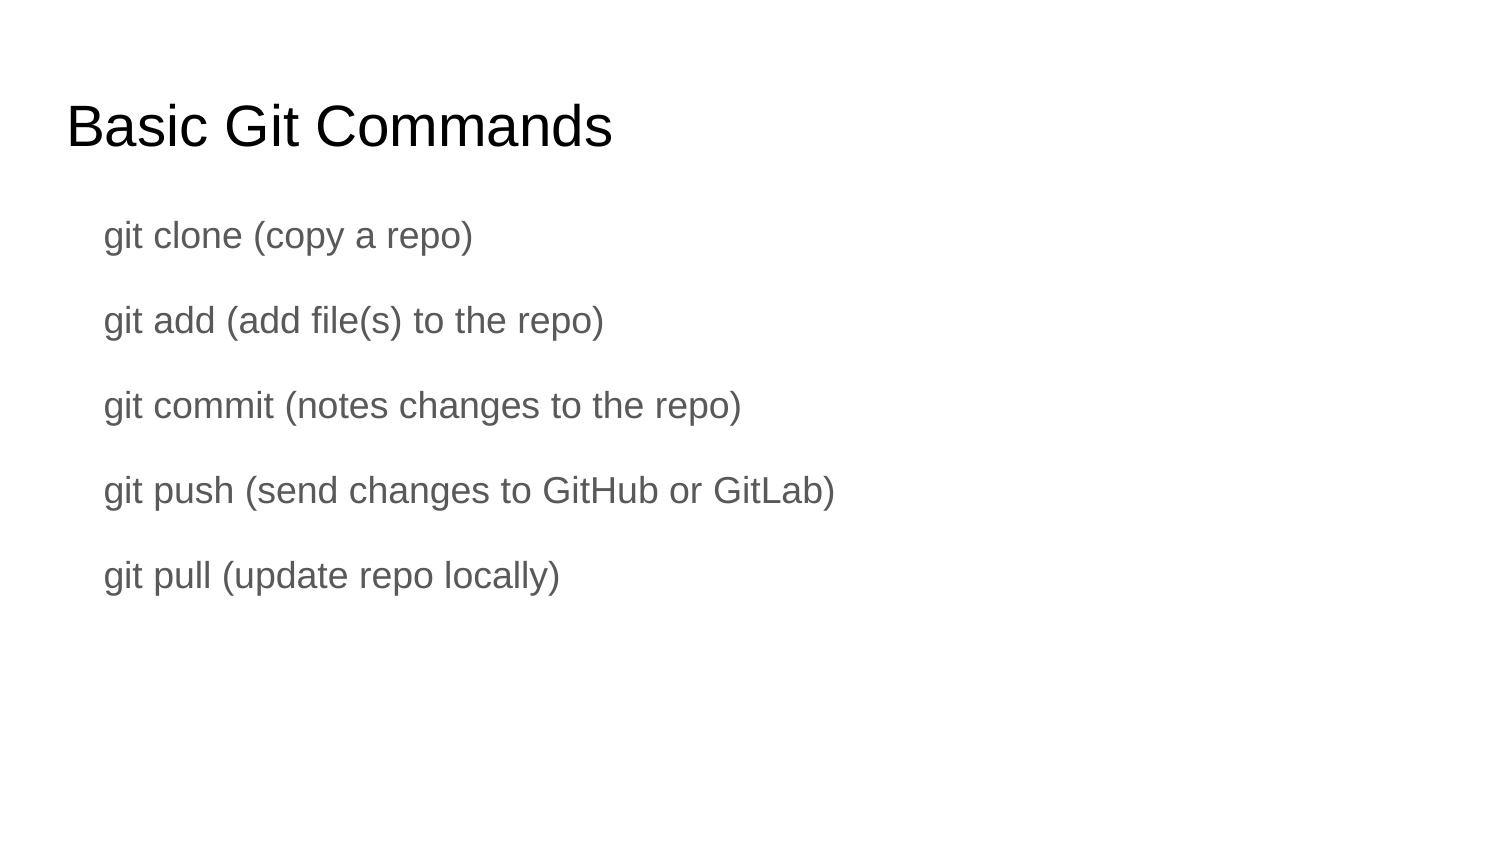

# Basic Git Commands
git clone (copy a repo)
git add (add file(s) to the repo)
git commit (notes changes to the repo)
git push (send changes to GitHub or GitLab)
git pull (update repo locally)